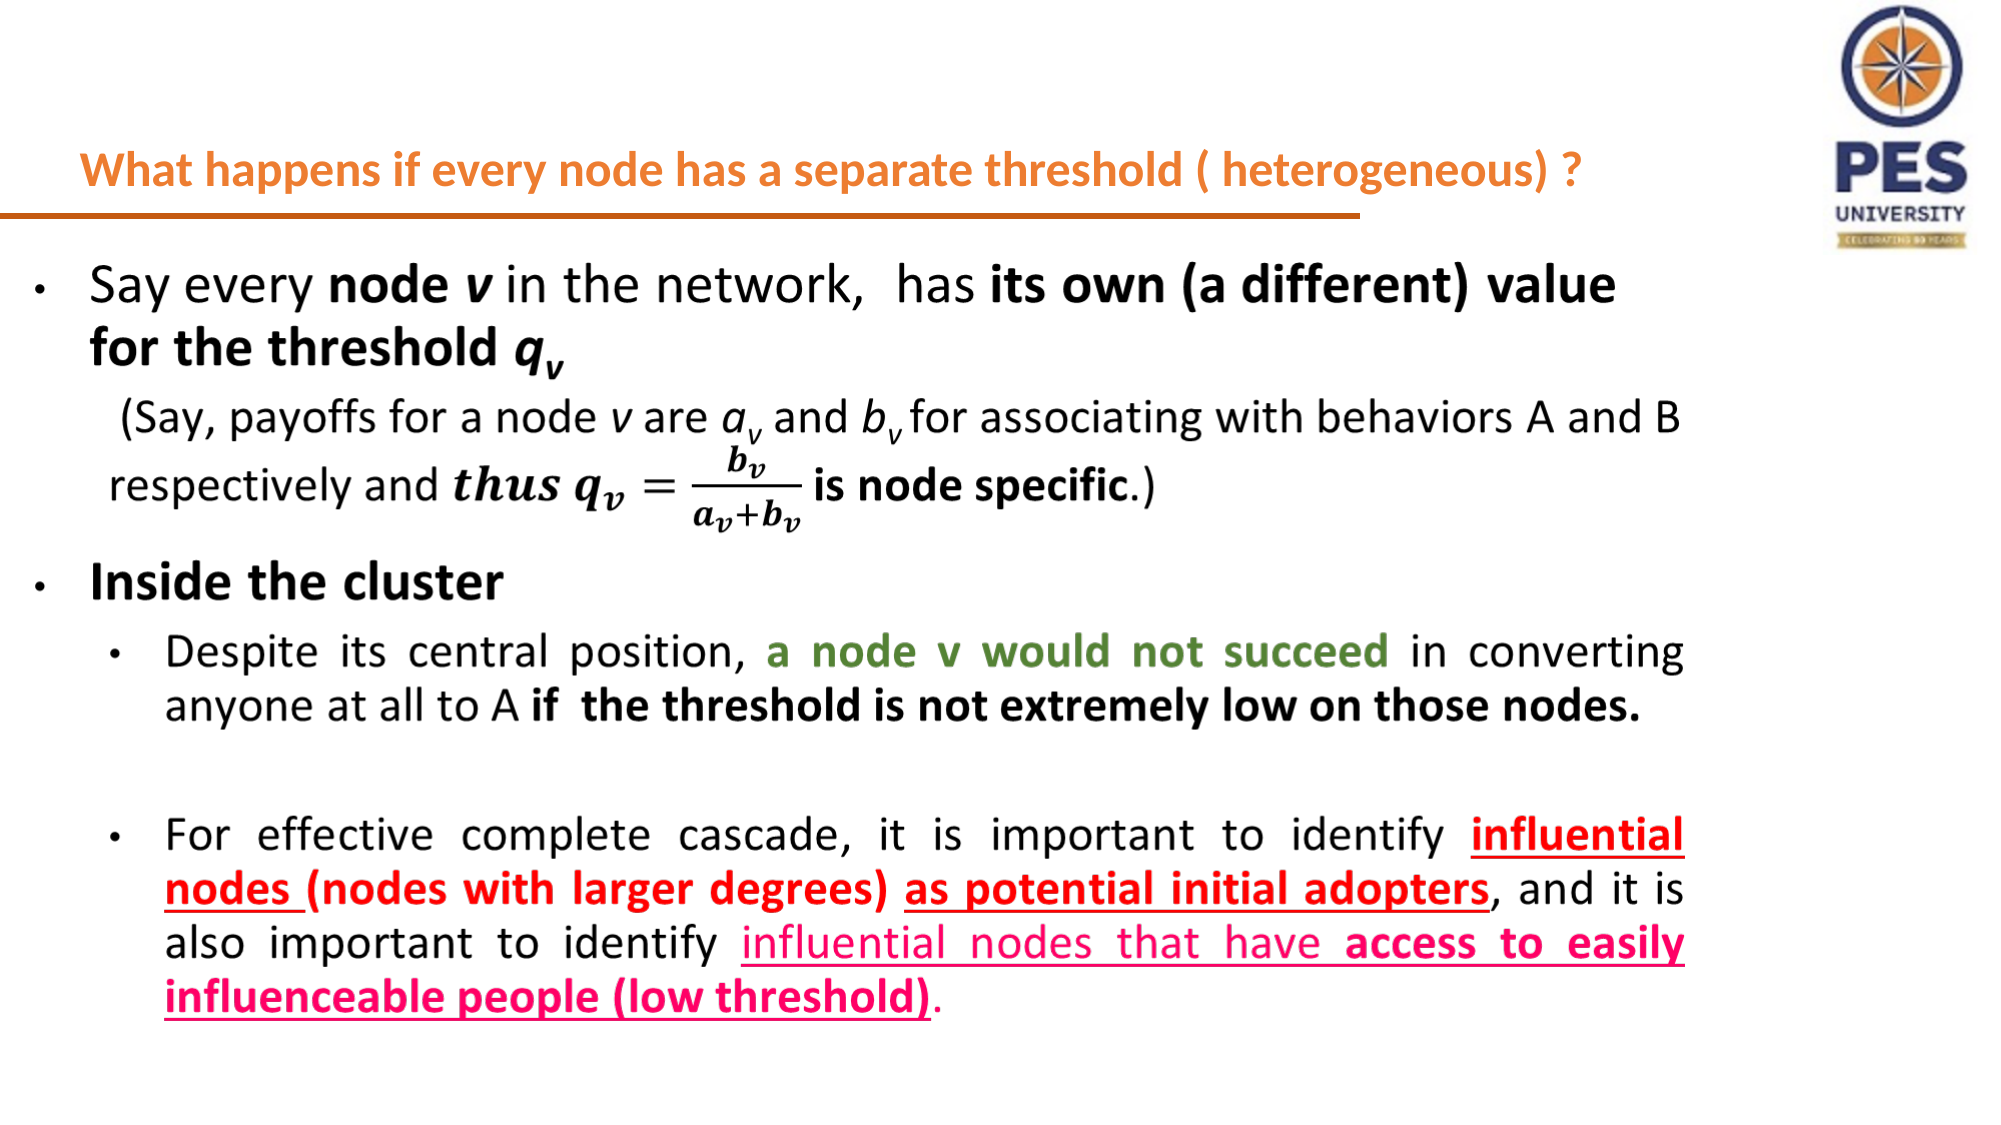

What happens if every node has a separate threshold ( heterogeneous) ?